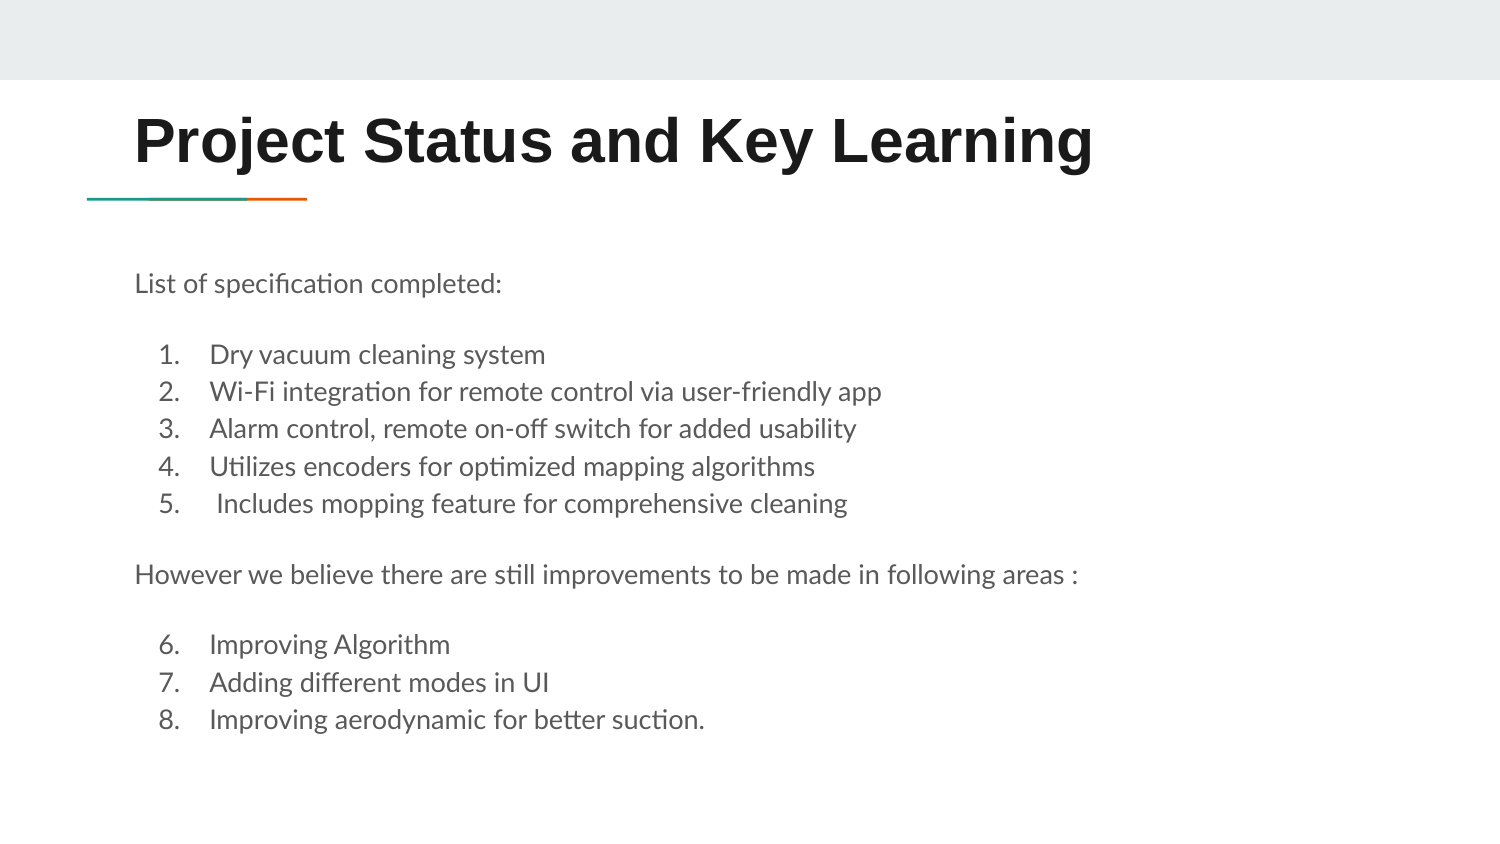

# Project Status and Key Learning
List of specification completed:
Dry vacuum cleaning system
Wi-Fi integration for remote control via user-friendly app
Alarm control, remote on-off switch for added usability
Utilizes encoders for optimized mapping algorithms
 Includes mopping feature for comprehensive cleaning
However we believe there are still improvements to be made in following areas :
Improving Algorithm
Adding different modes in UI
Improving aerodynamic for better suction.